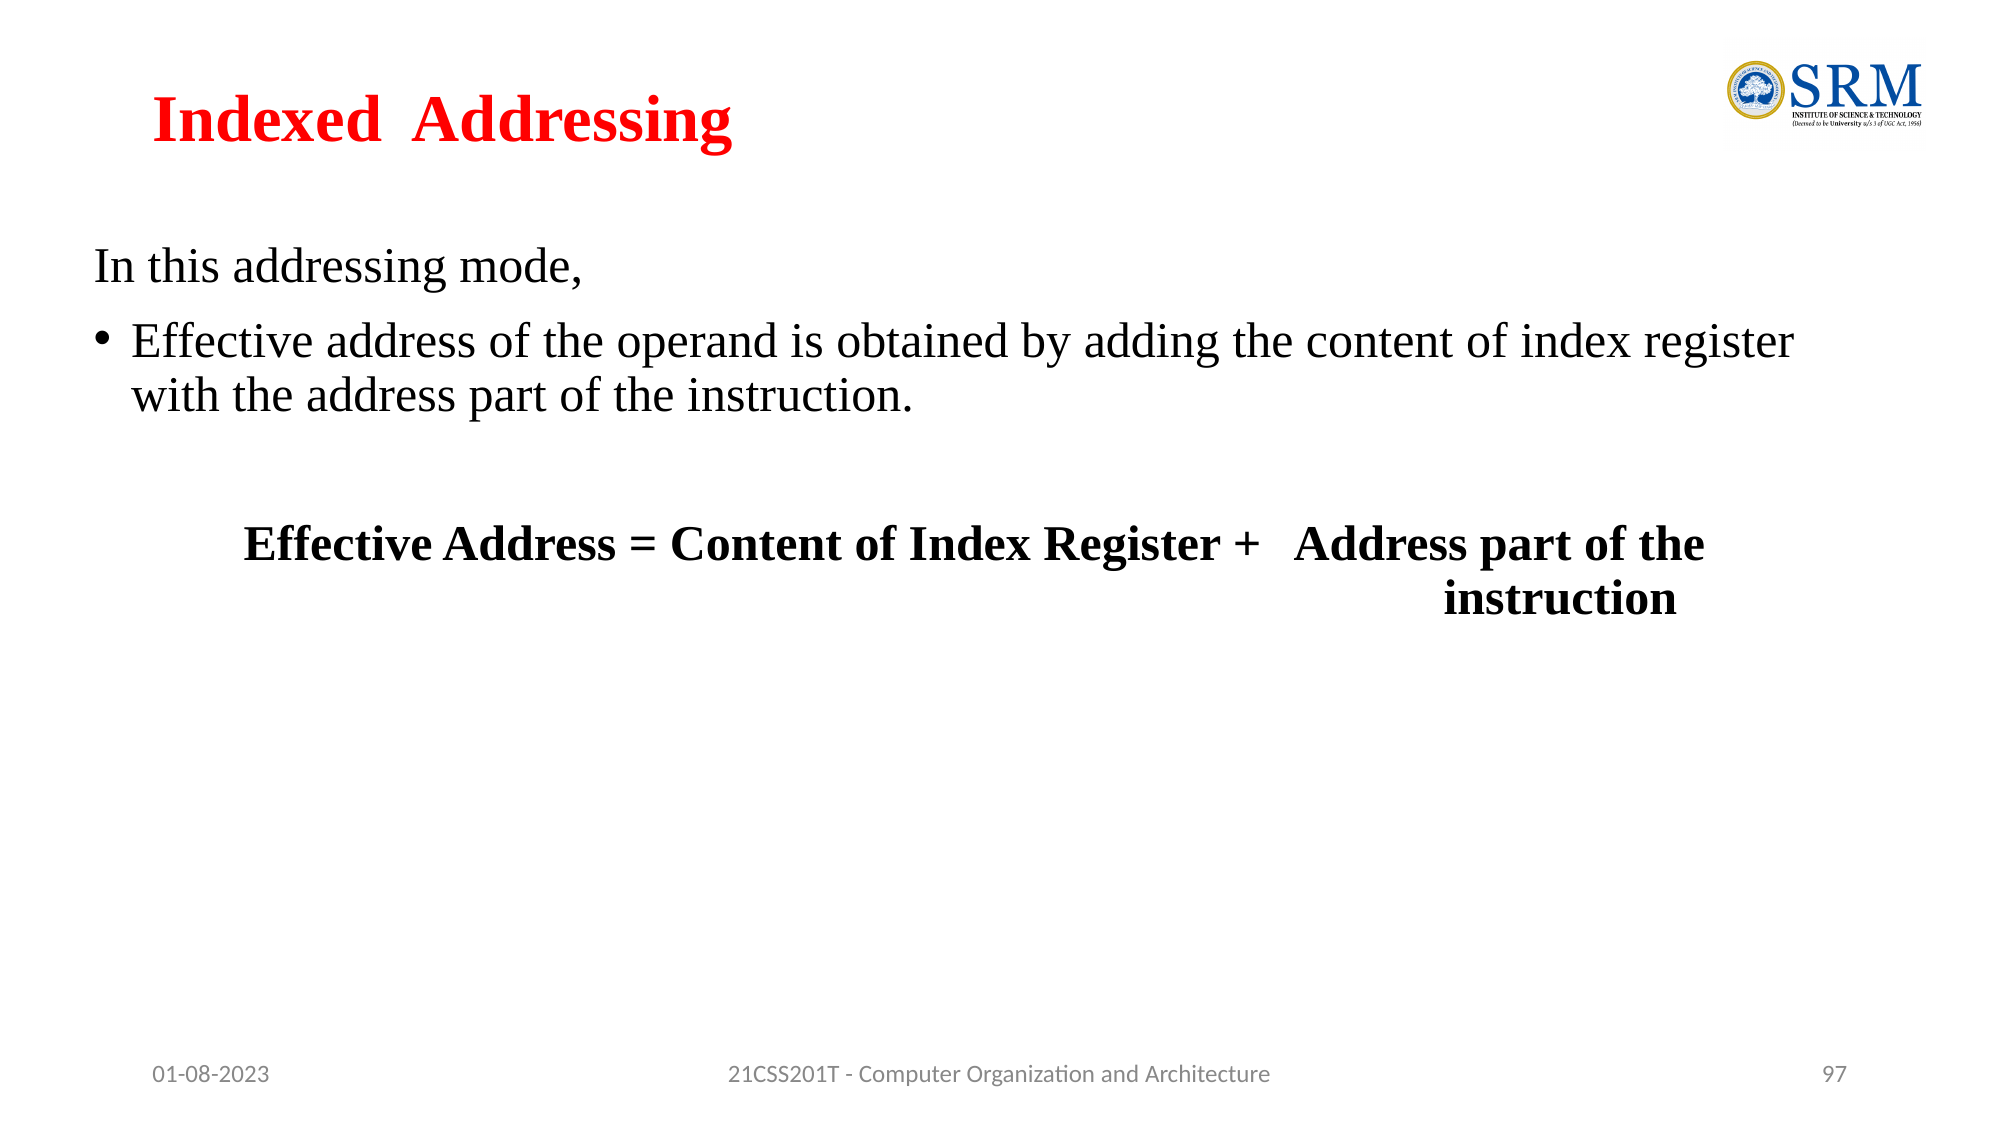

# Indexed  Addressing
In this addressing mode,
Effective address of the operand is obtained by adding the content of index register with the address part of the instruction.

	Effective Address = Content of Index Register + 	Address part of the 										instruction

01-08-2023
21CSS201T - Computer Organization and Architecture
97